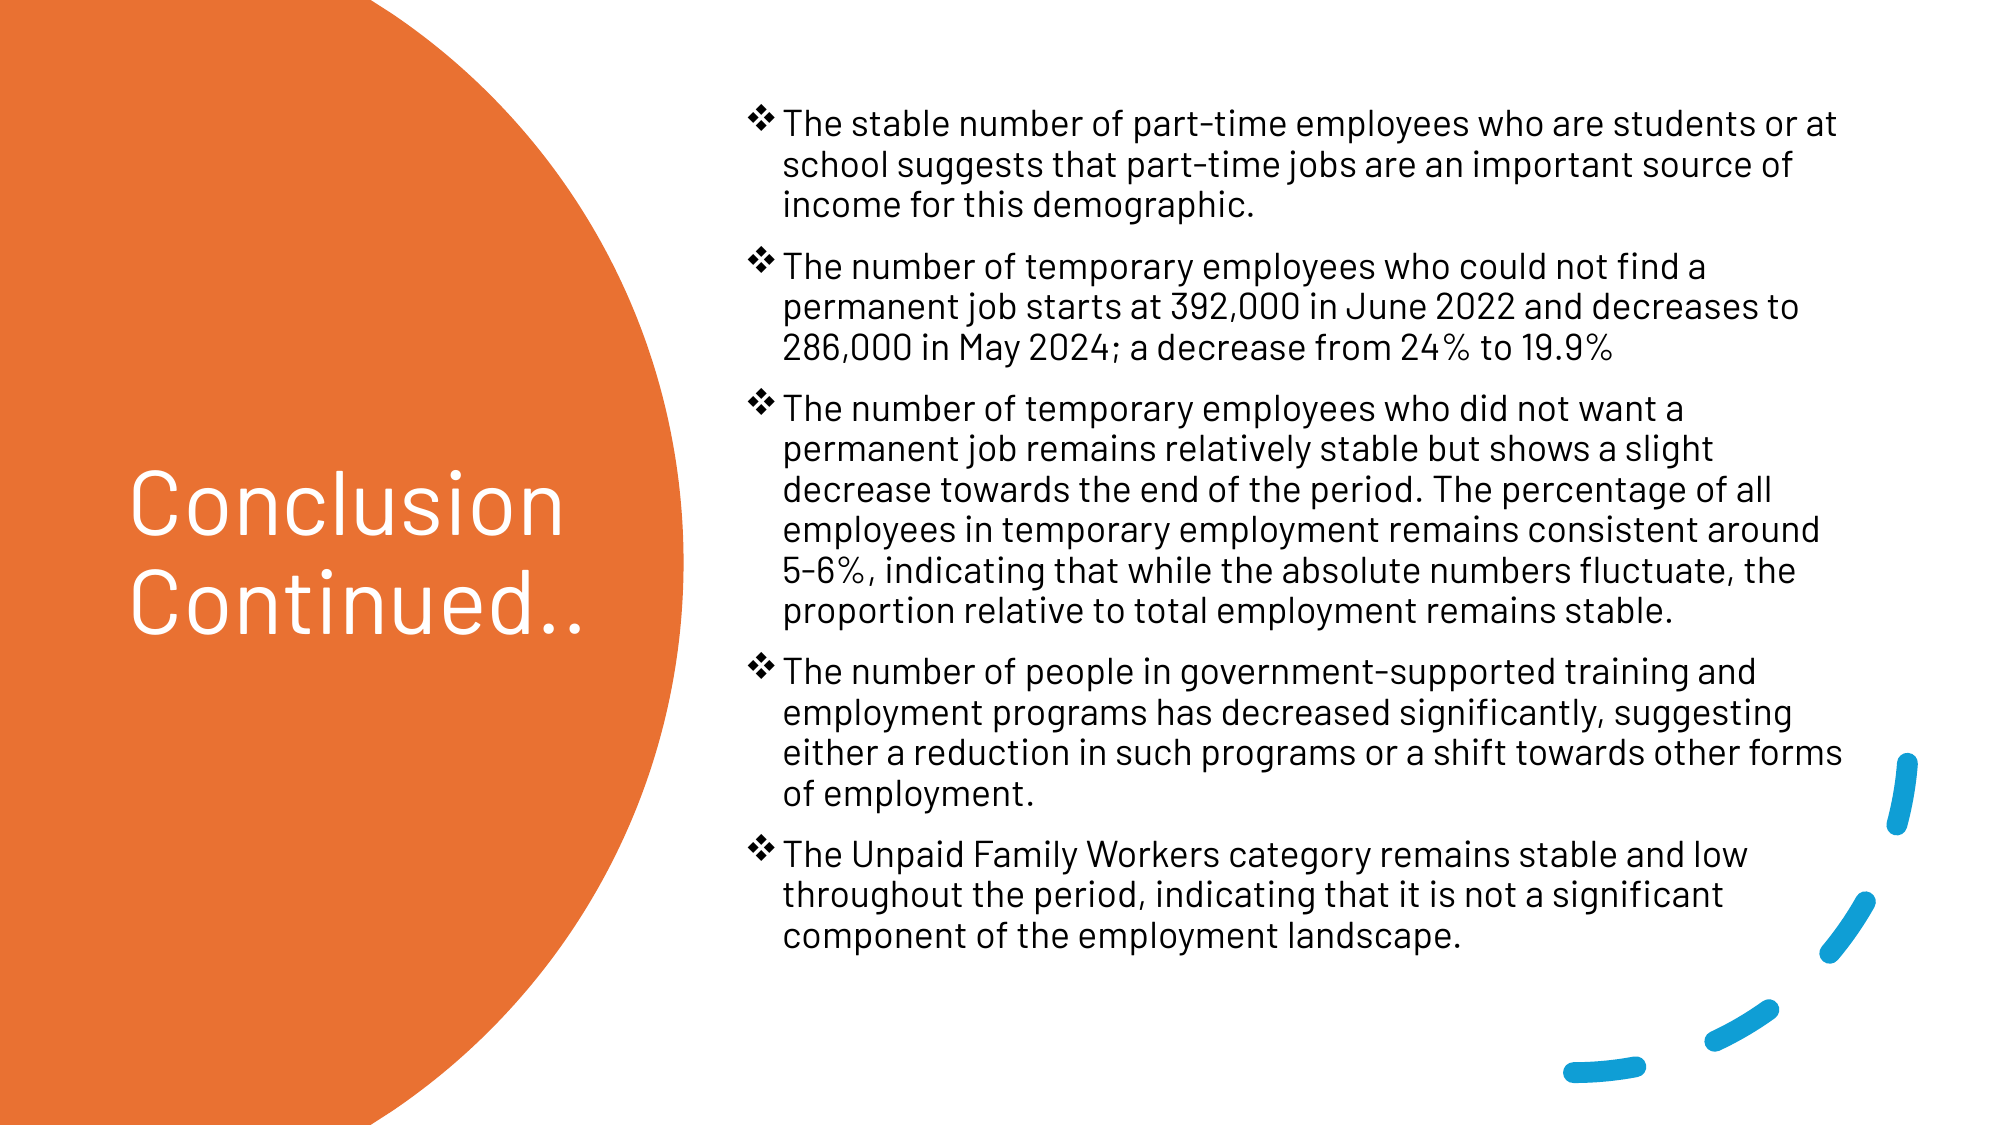

The stable number of part-time employees who are students or at school suggests that part-time jobs are an important source of income for this demographic.
The number of temporary employees who could not find a permanent job starts at 392,000 in June 2022 and decreases to 286,000 in May 2024; a decrease from 24% to 19.9%
The number of temporary employees who did not want a permanent job remains relatively stable but shows a slight decrease towards the end of the period. The percentage of all employees in temporary employment remains consistent around 5-6%, indicating that while the absolute numbers fluctuate, the proportion relative to total employment remains stable.
The number of people in government-supported training and employment programs has decreased significantly, suggesting either a reduction in such programs or a shift towards other forms of employment.
The Unpaid Family Workers category remains stable and low throughout the period, indicating that it is not a significant component of the employment landscape.

# Conclusion Continued..